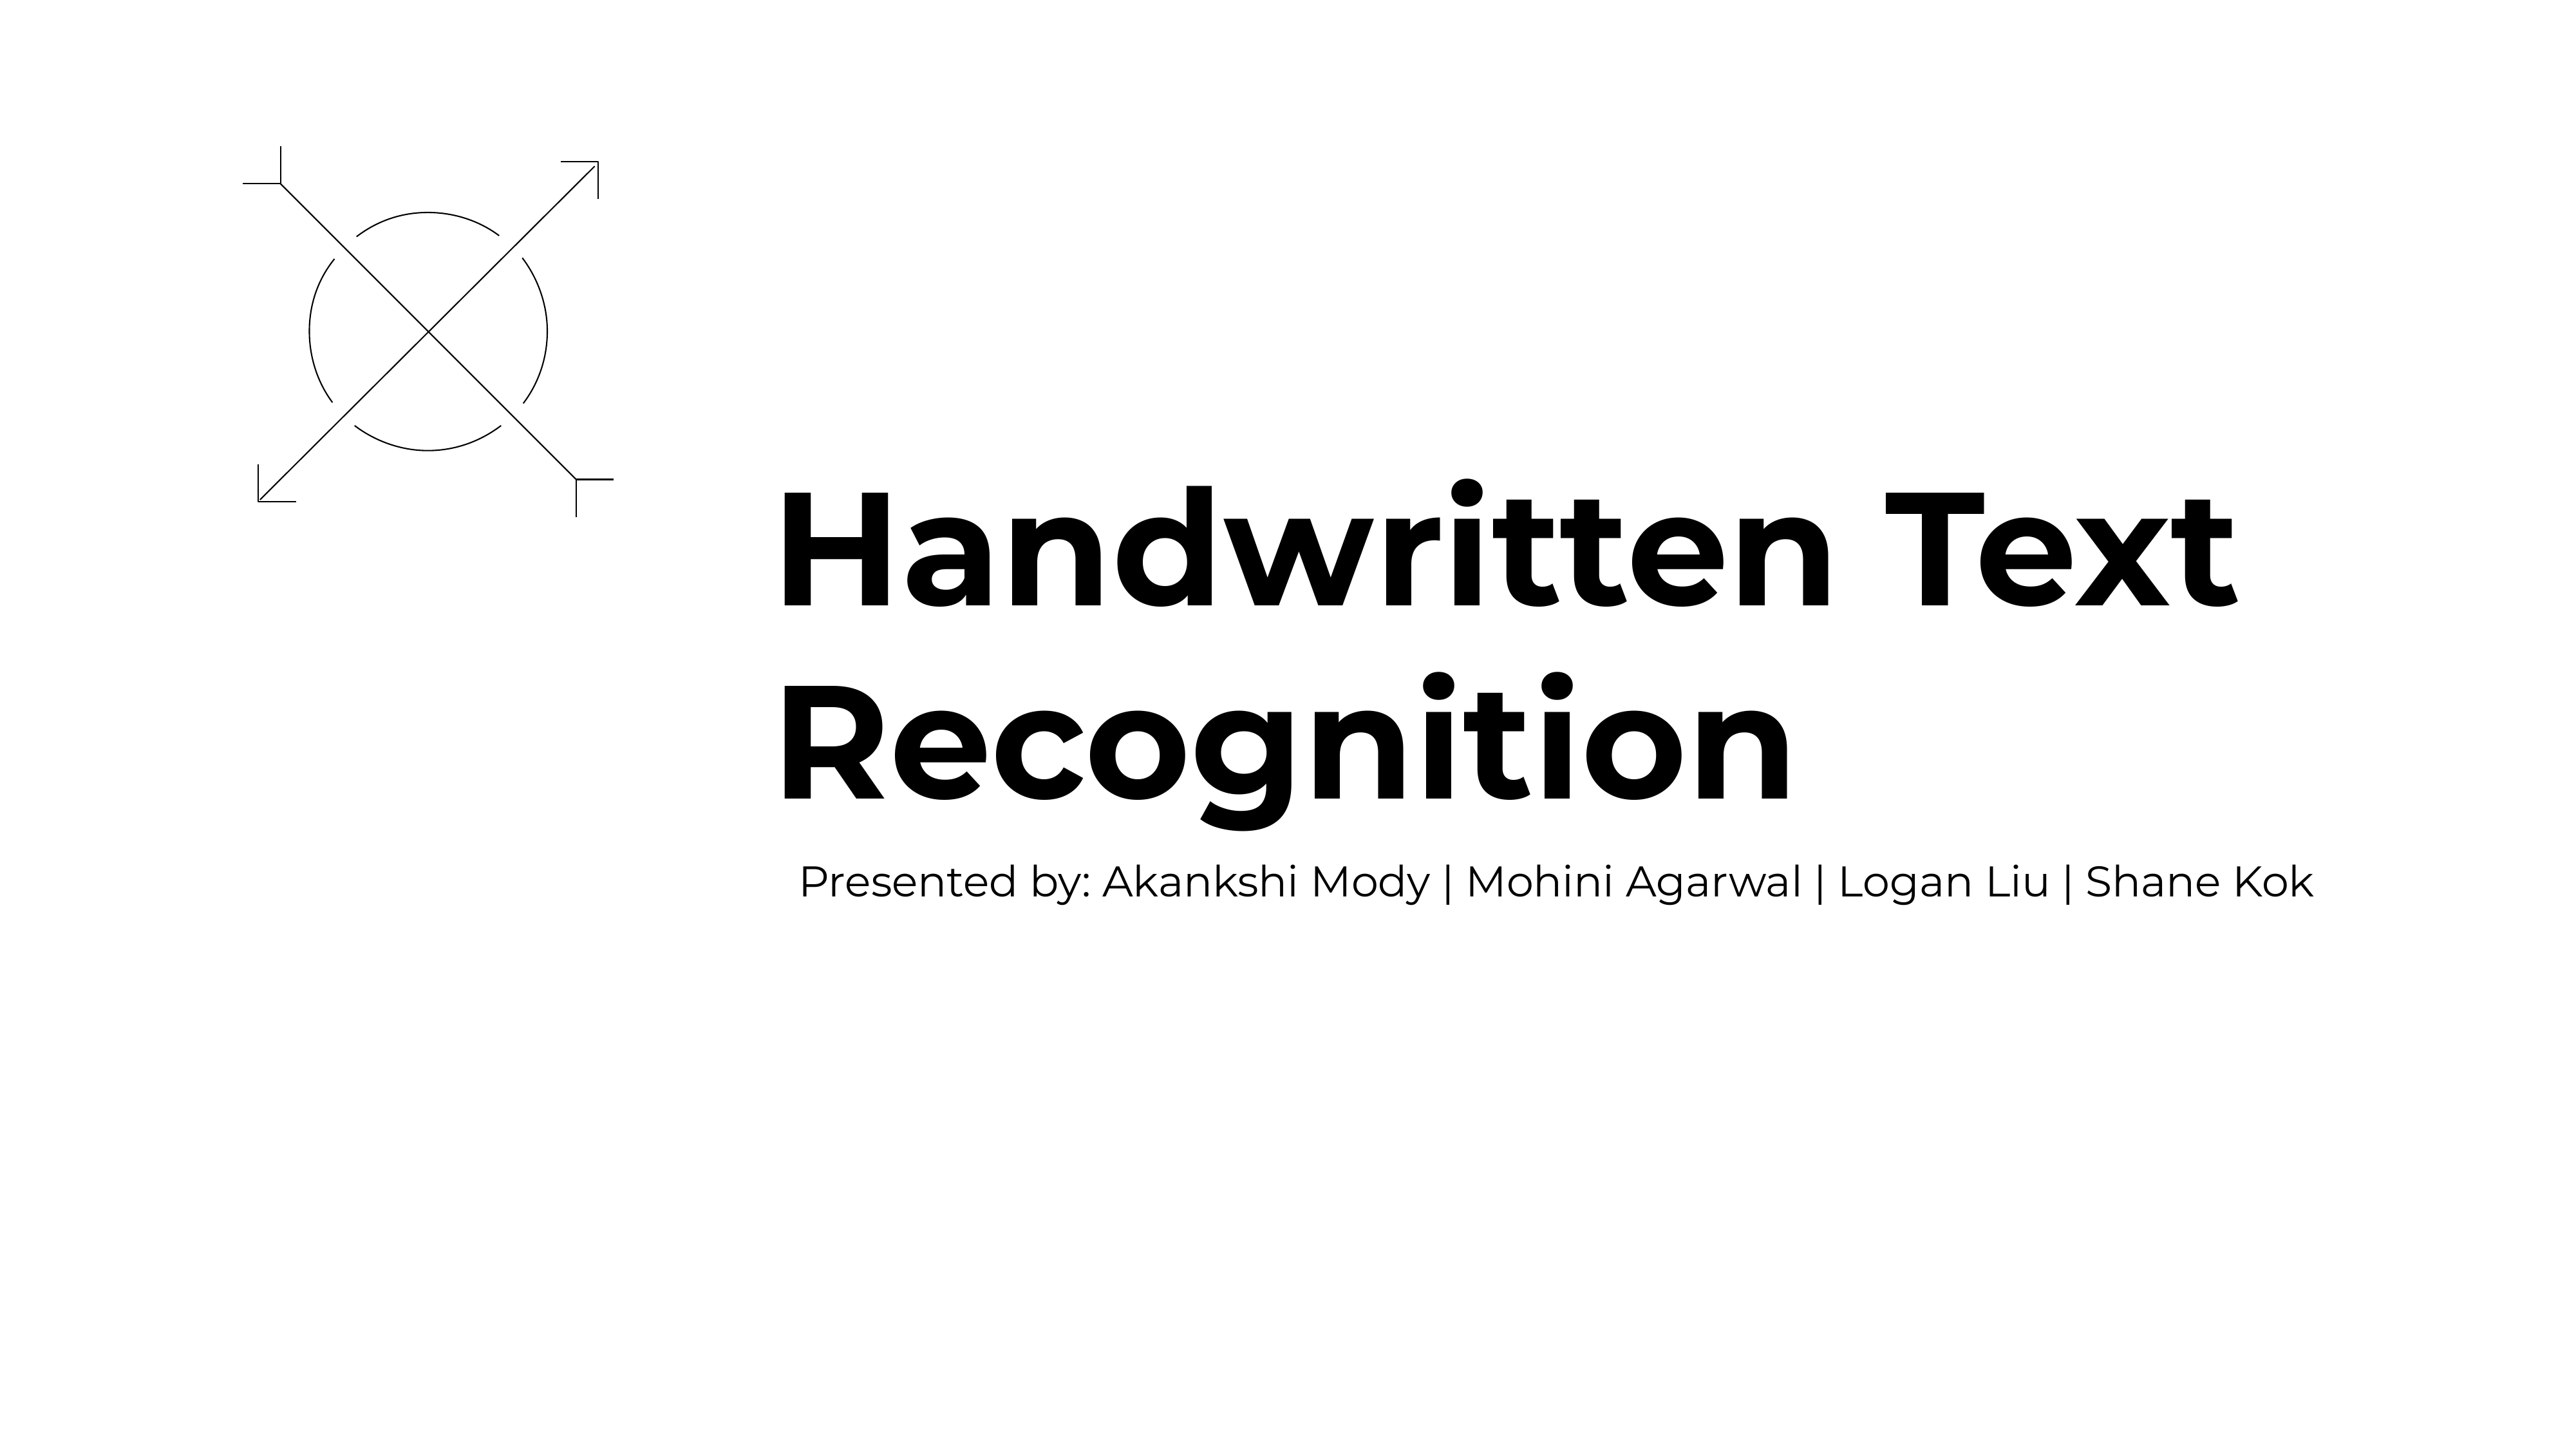

Handwritten Text Recognition
Presented by: Akankshi Mody | Mohini Agarwal | Logan Liu | Shane Kok